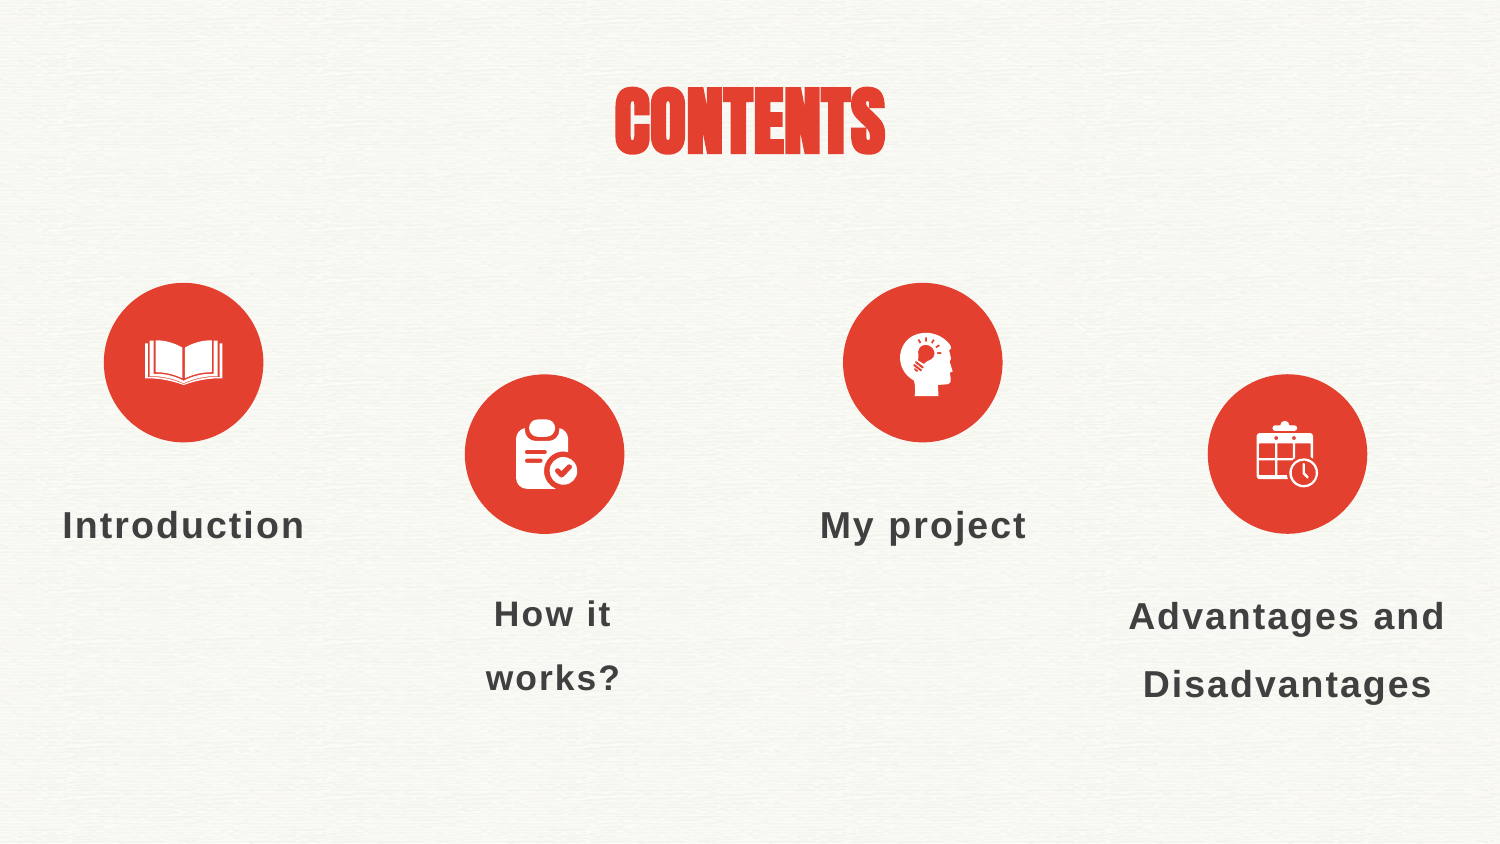

CONTENTS

Introduction
My project
How it works?
Advantages and Disadvantages